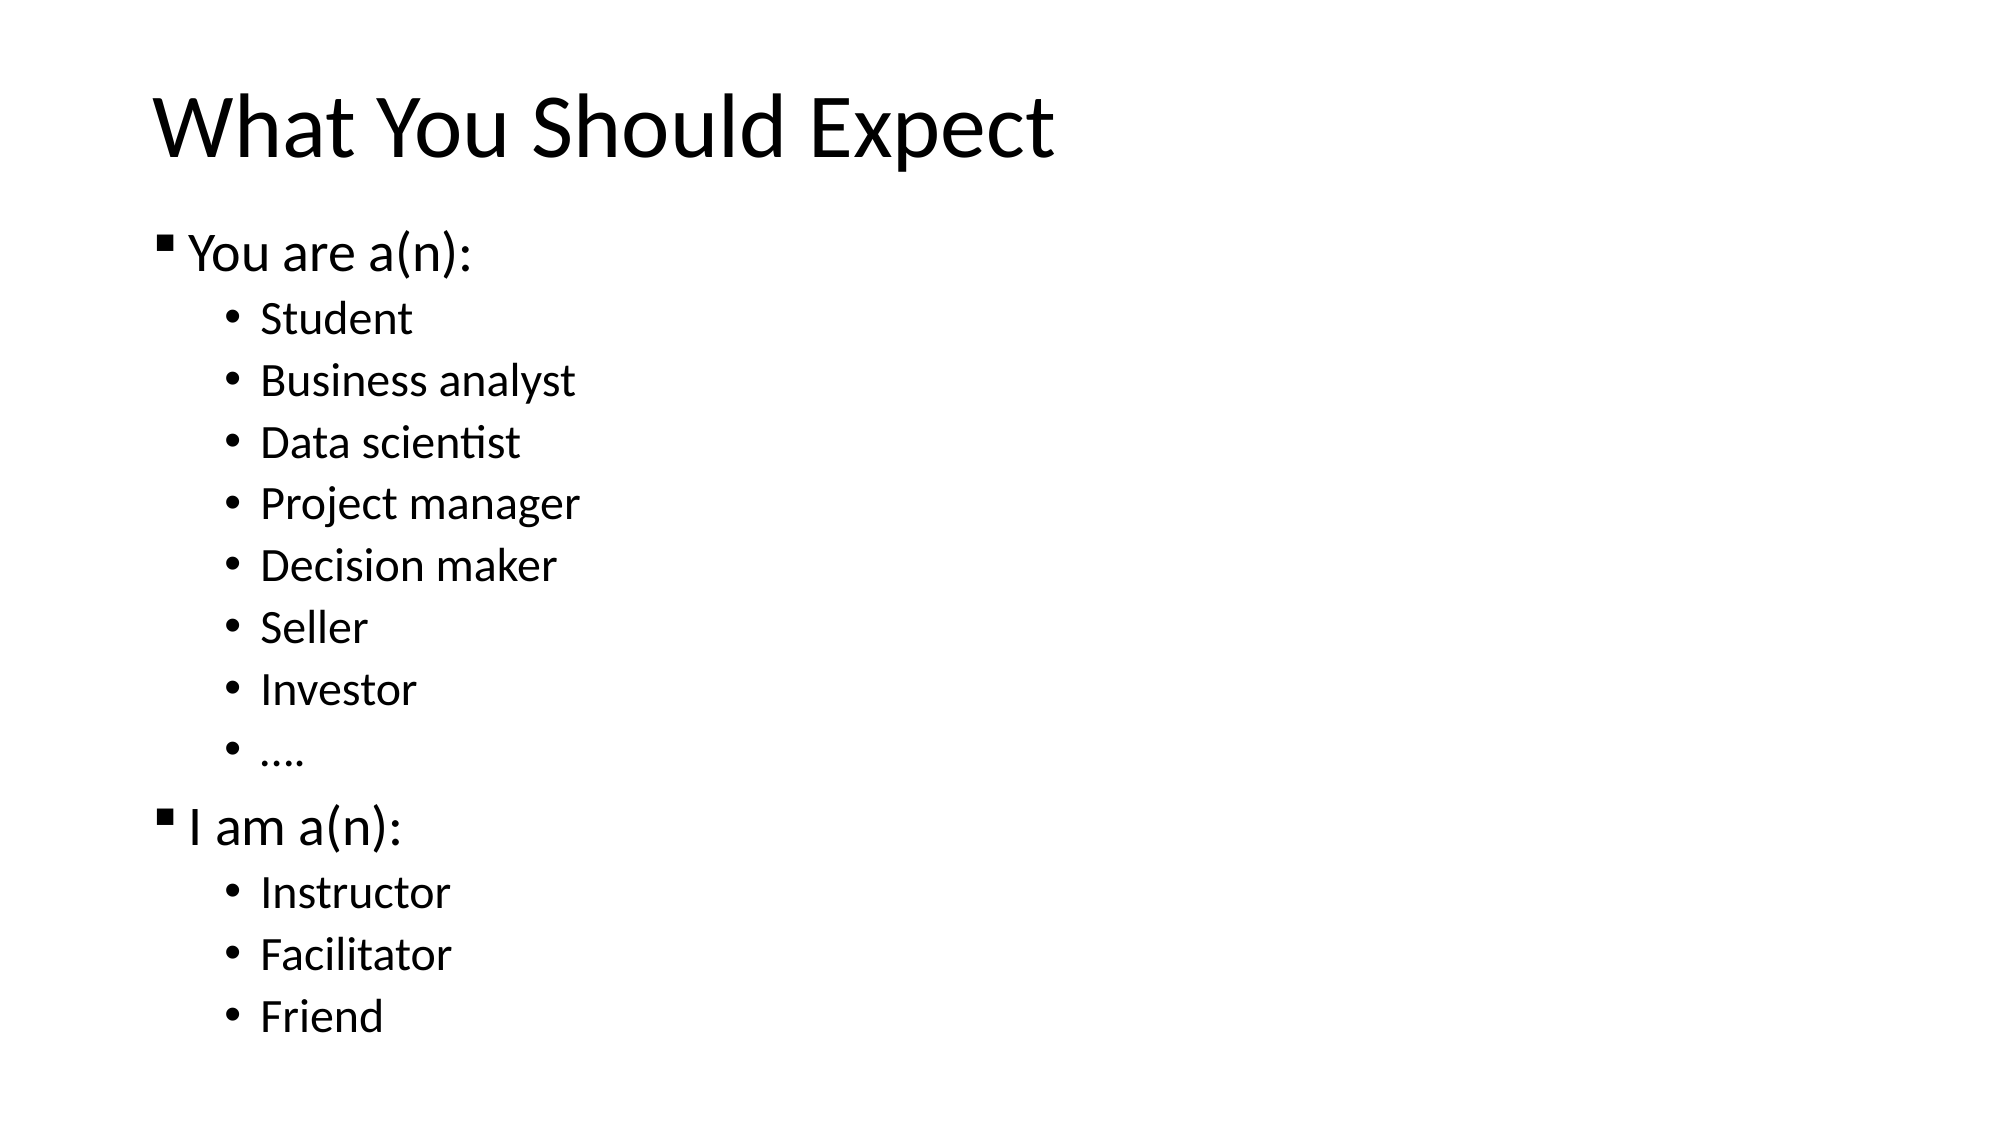

# What You Should Expect
You are a(n):
Student
Business analyst
Data scientist
Project manager
Decision maker
Seller
Investor
….
I am a(n):
Instructor
Facilitator
Friend